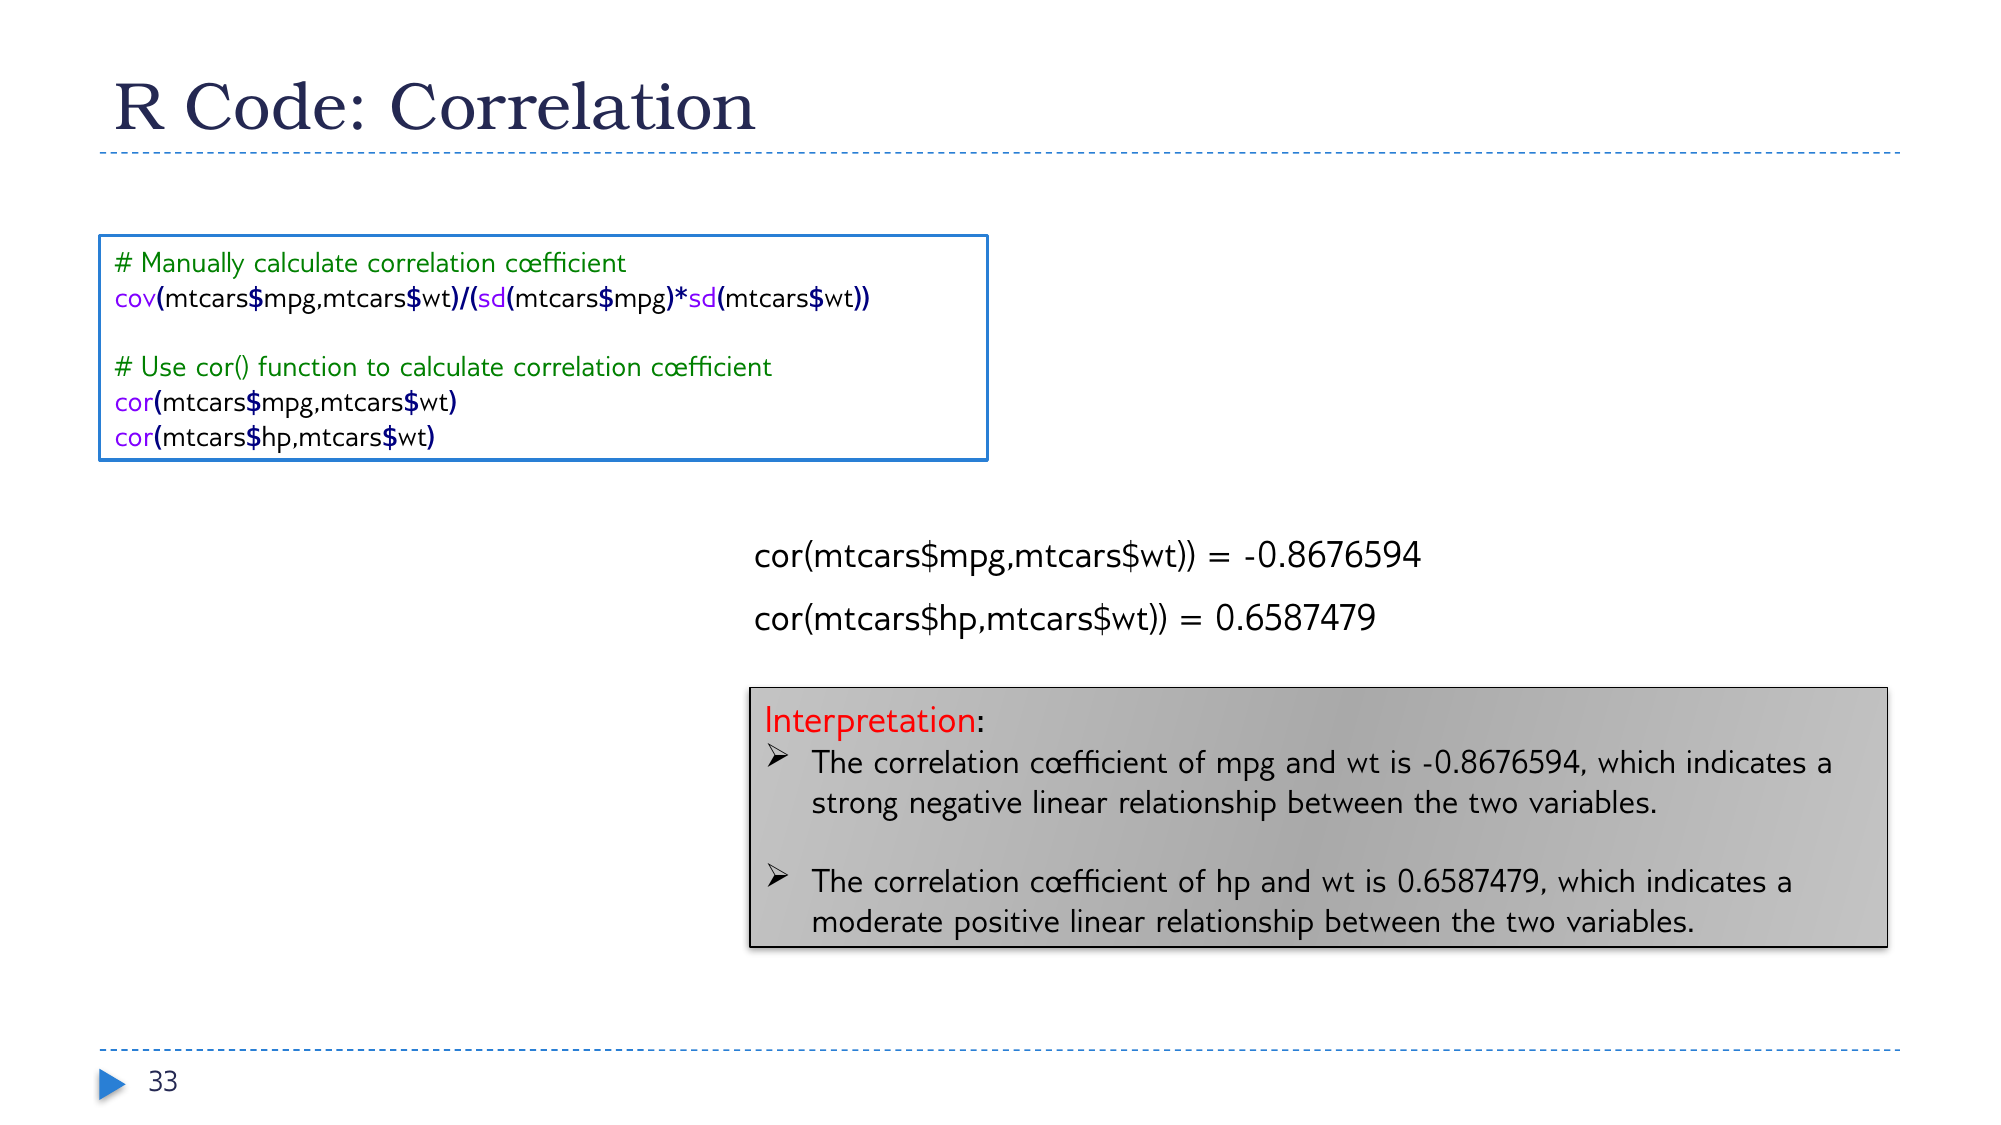

# R Code: Correlation
# Manually calculate correlation coefficient
cov(mtcars$mpg,mtcars$wt)/(sd(mtcars$mpg)*sd(mtcars$wt))

# Use cor() function to calculate correlation coefficient
cor(mtcars$mpg,mtcars$wt)
cor(mtcars$hp,mtcars$wt)
cor(mtcars$mpg,mtcars$wt)) = -0.8676594
cor(mtcars$hp,mtcars$wt)) = 0.6587479
Interpretation:
The correlation coefficient of mpg and wt is -0.8676594, which indicates a strong negative linear relationship between the two variables.

The correlation coefficient of hp and wt is 0.6587479, which indicates a moderate positive linear relationship between the two variables.
33